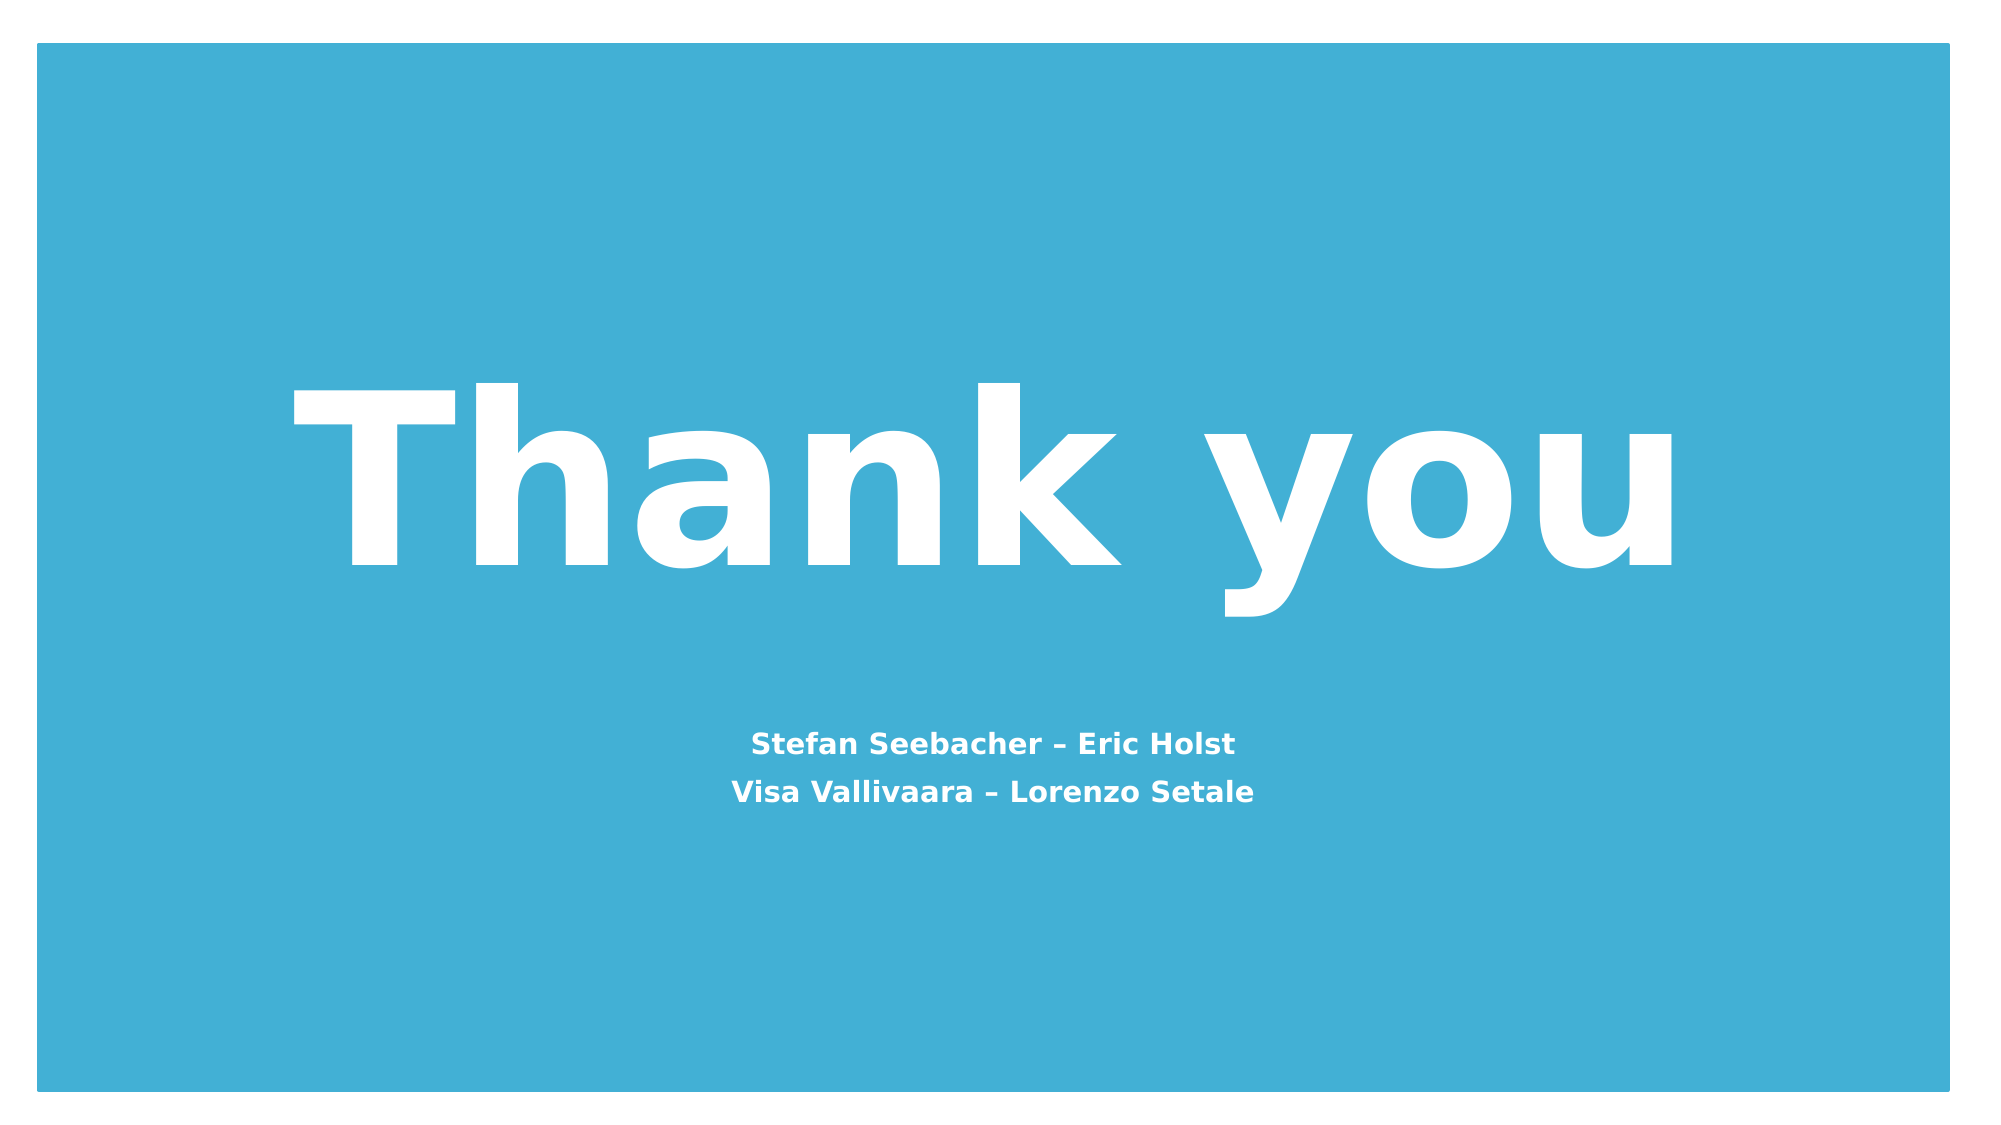

Thank you

Stefan Seebacher – Eric Holst
Visa Vallivaara – Lorenzo Setale

| 7